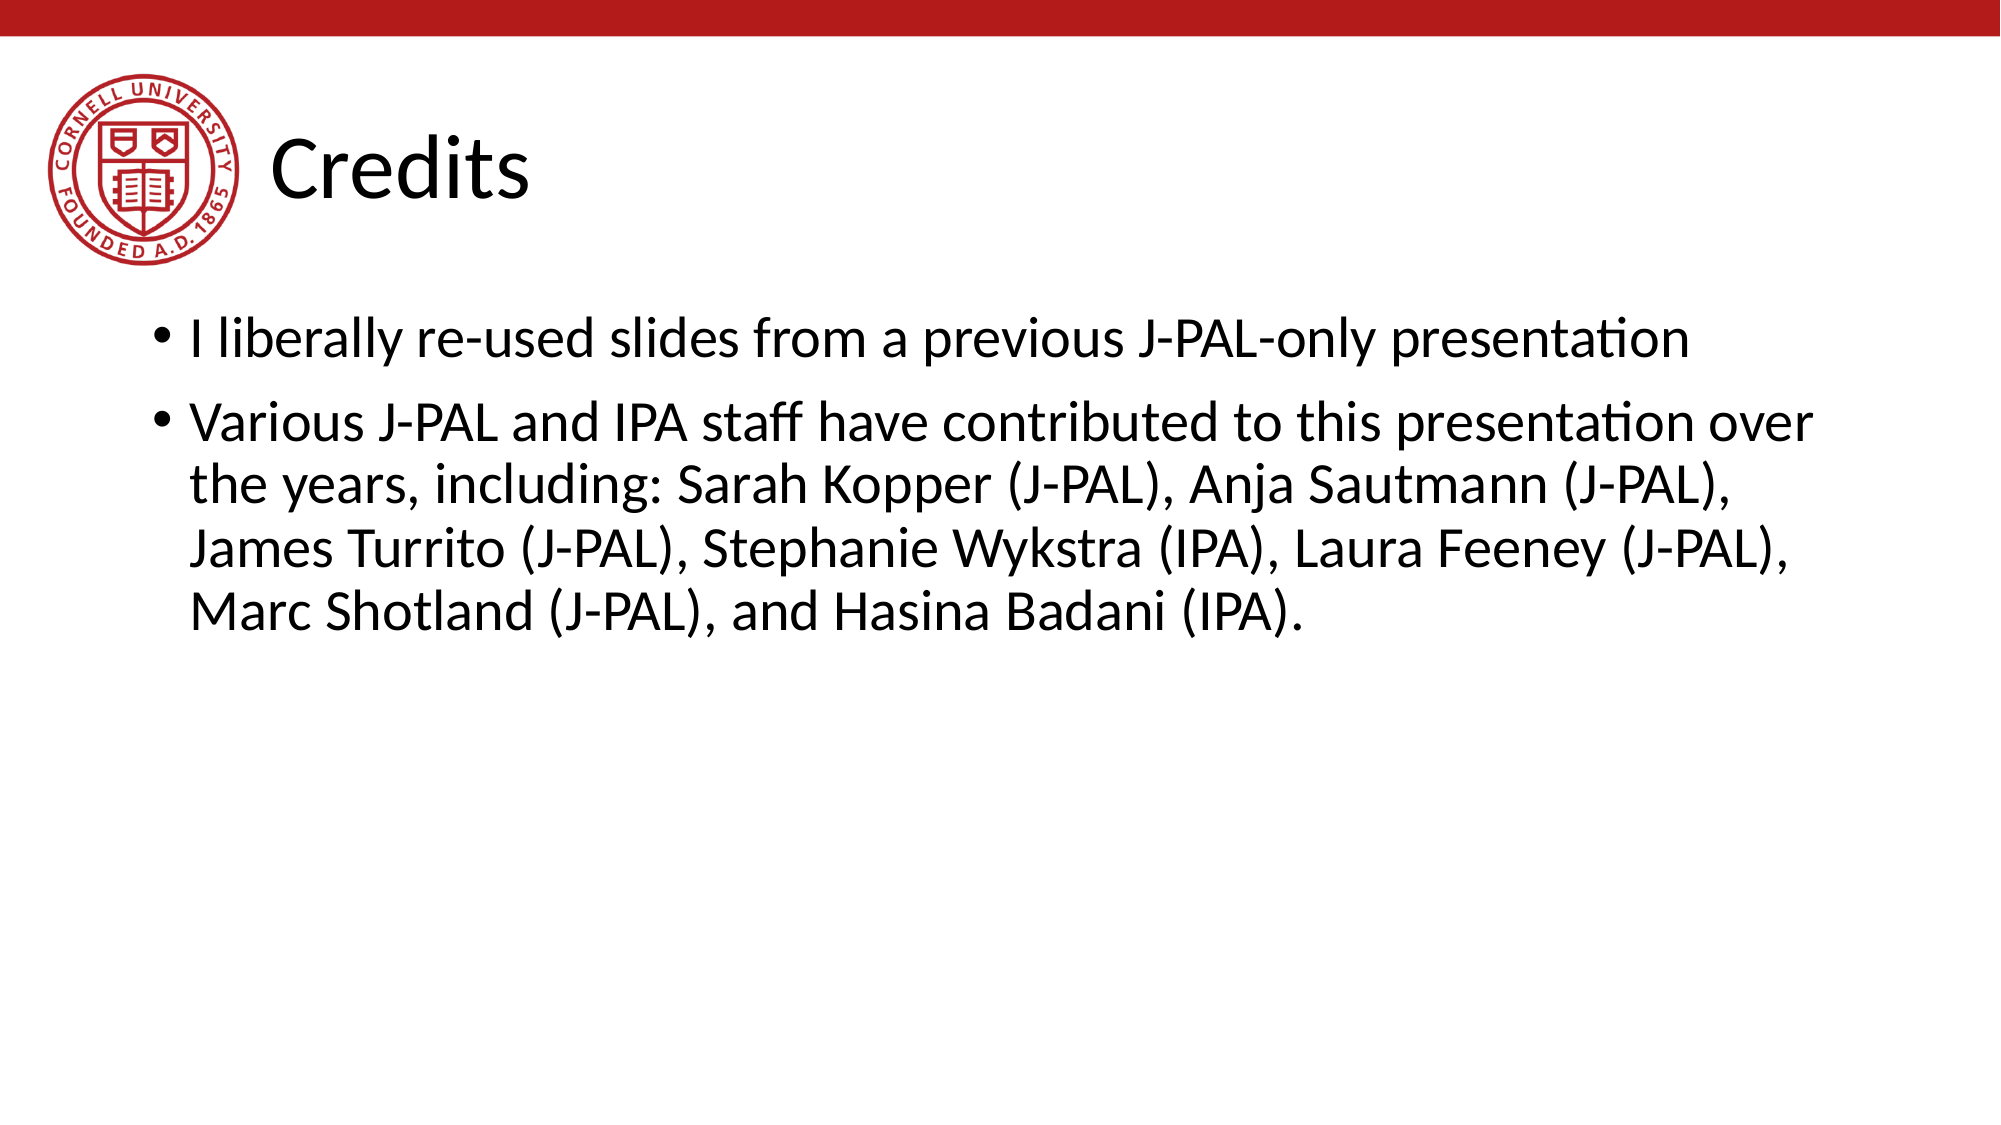

# Credits
I liberally re-used slides from a previous J-PAL-only presentation
Various J-PAL and IPA staff have contributed to this presentation over the years, including: Sarah Kopper (J-PAL), Anja Sautmann (J-PAL), James Turrito (J-PAL), Stephanie Wykstra (IPA), Laura Feeney (J-PAL), Marc Shotland (J-PAL), and Hasina Badani (IPA).